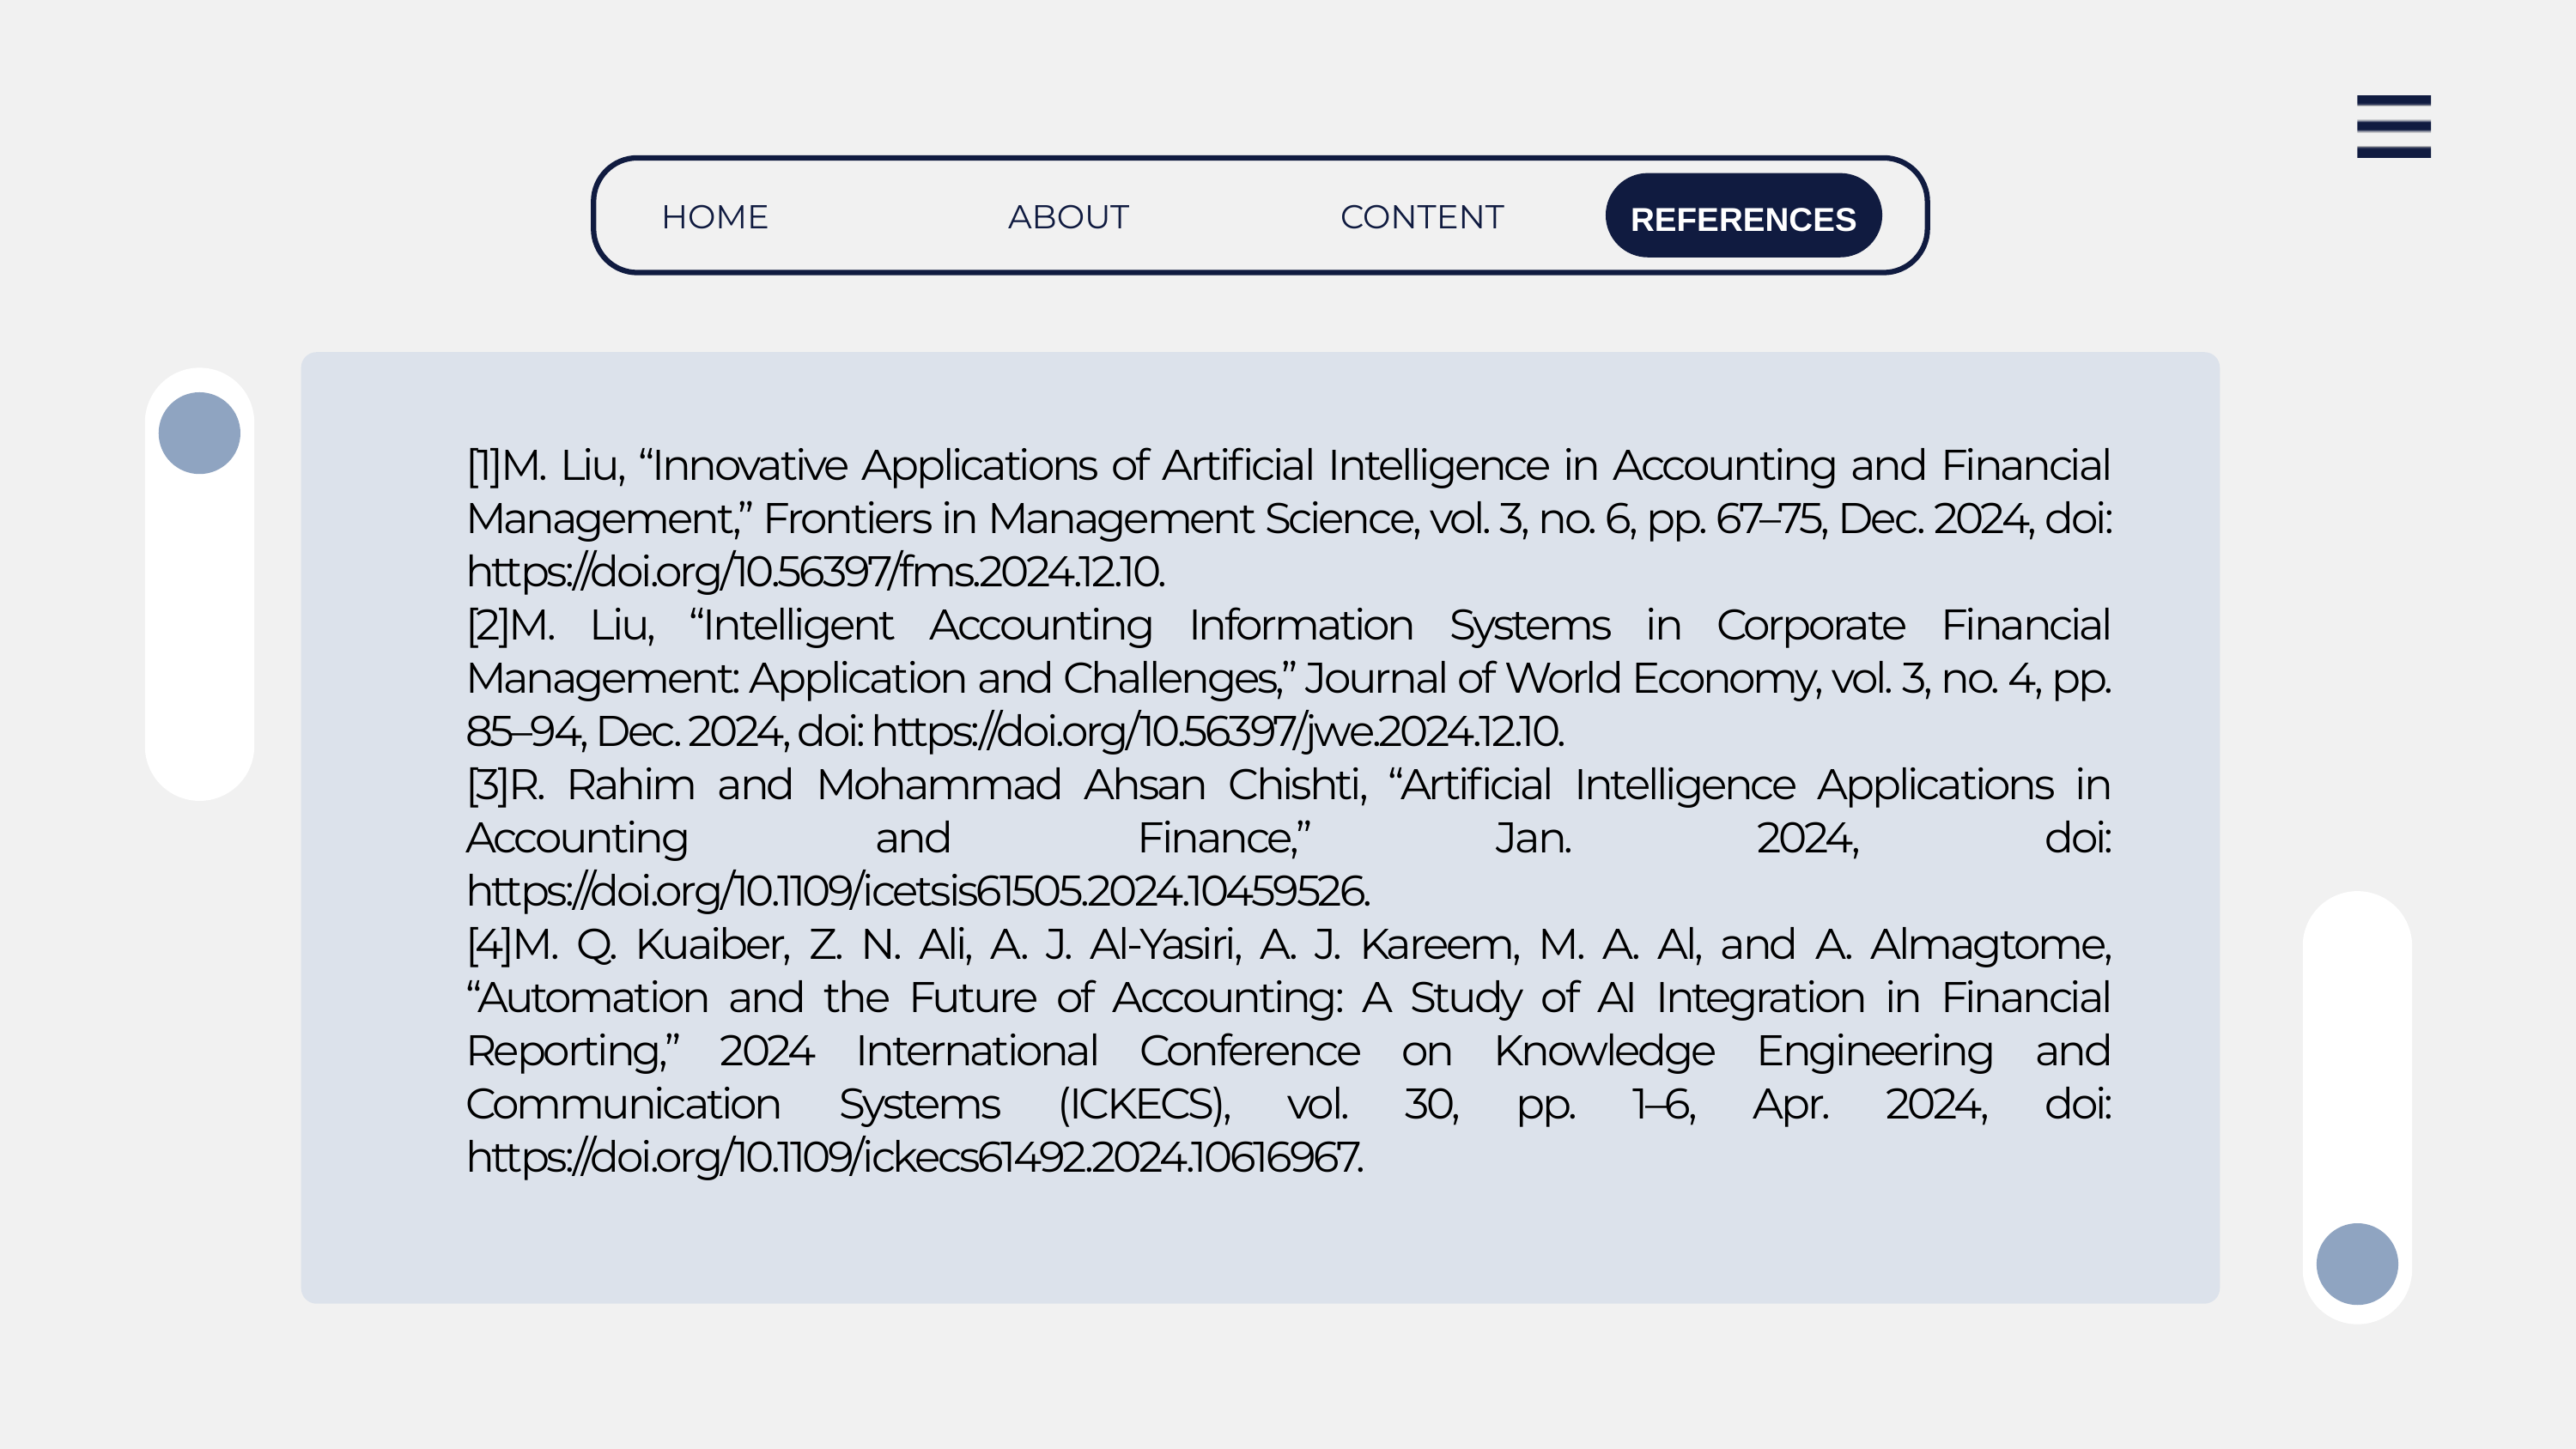

HOME
ABOUT
CONTENT
REFERENCES

[1]M. Liu, “Innovative Applications of Artificial Intelligence in Accounting and Financial Management,” Frontiers in Management Science, vol. 3, no. 6, pp. 67–75, Dec. 2024, doi: https://doi.org/10.56397/fms.2024.12.10.
[2]M. Liu, “Intelligent Accounting Information Systems in Corporate Financial Management: Application and Challenges,” Journal of World Economy, vol. 3, no. 4, pp. 85–94, Dec. 2024, doi: https://doi.org/10.56397/jwe.2024.12.10.
[3]R. Rahim and Mohammad Ahsan Chishti, “Artificial Intelligence Applications in Accounting and Finance,” Jan. 2024, doi: https://doi.org/10.1109/icetsis61505.2024.10459526.
[4]M. Q. Kuaiber, Z. N. Ali, A. J. Al-Yasiri, A. J. Kareem, M. A. Al, and A. Almagtome, “Automation and the Future of Accounting: A Study of AI Integration in Financial Reporting,” 2024 International Conference on Knowledge Engineering and Communication Systems (ICKECS), vol. 30, pp. 1–6, Apr. 2024, doi: https://doi.org/10.1109/ickecs61492.2024.10616967.